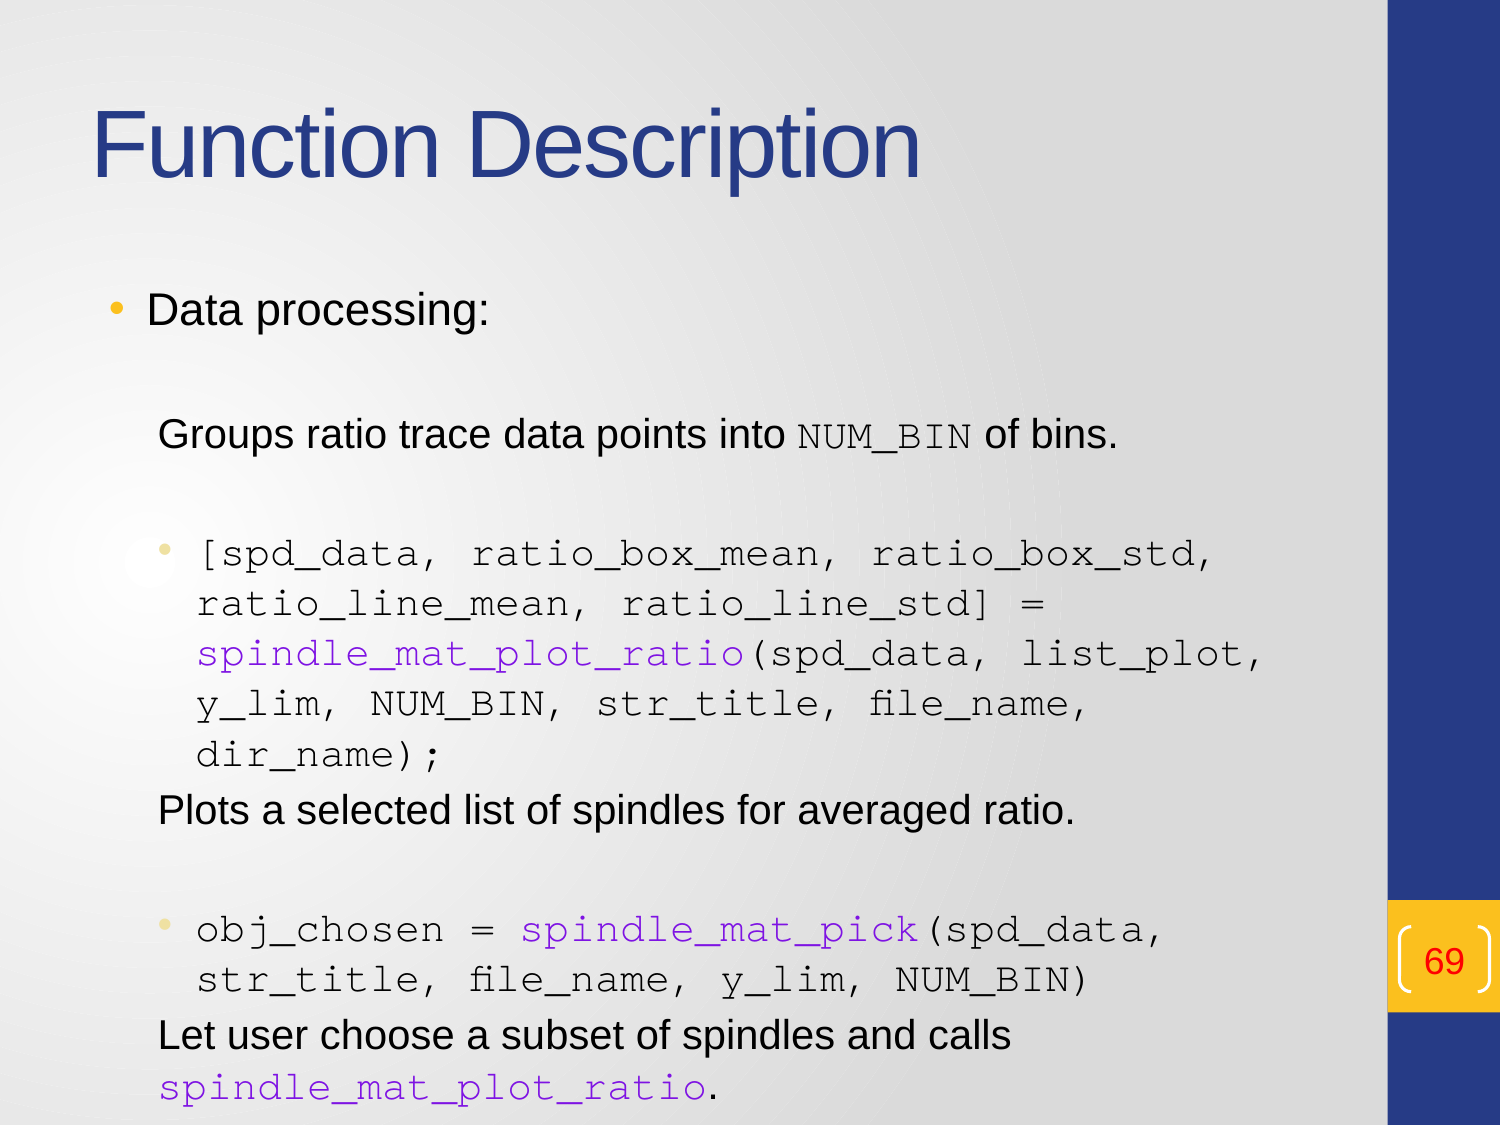

# Function Description
Data processing:

Groups ratio trace data points into NUM_BIN of bins.

[spd_data, ratio_box_mean, ratio_box_std, ratio_line_mean, ratio_line_std] = spindle_mat_plot_ratio(spd_data, list_plot, y_lim, NUM_BIN, str_title, file_name, dir_name);
Plots a selected list of spindles for averaged ratio.

obj_chosen = spindle_mat_pick(spd_data, str_title, file_name, y_lim, NUM_BIN)
Let user choose a subset of spindles and calls spindle_mat_plot_ratio.
69